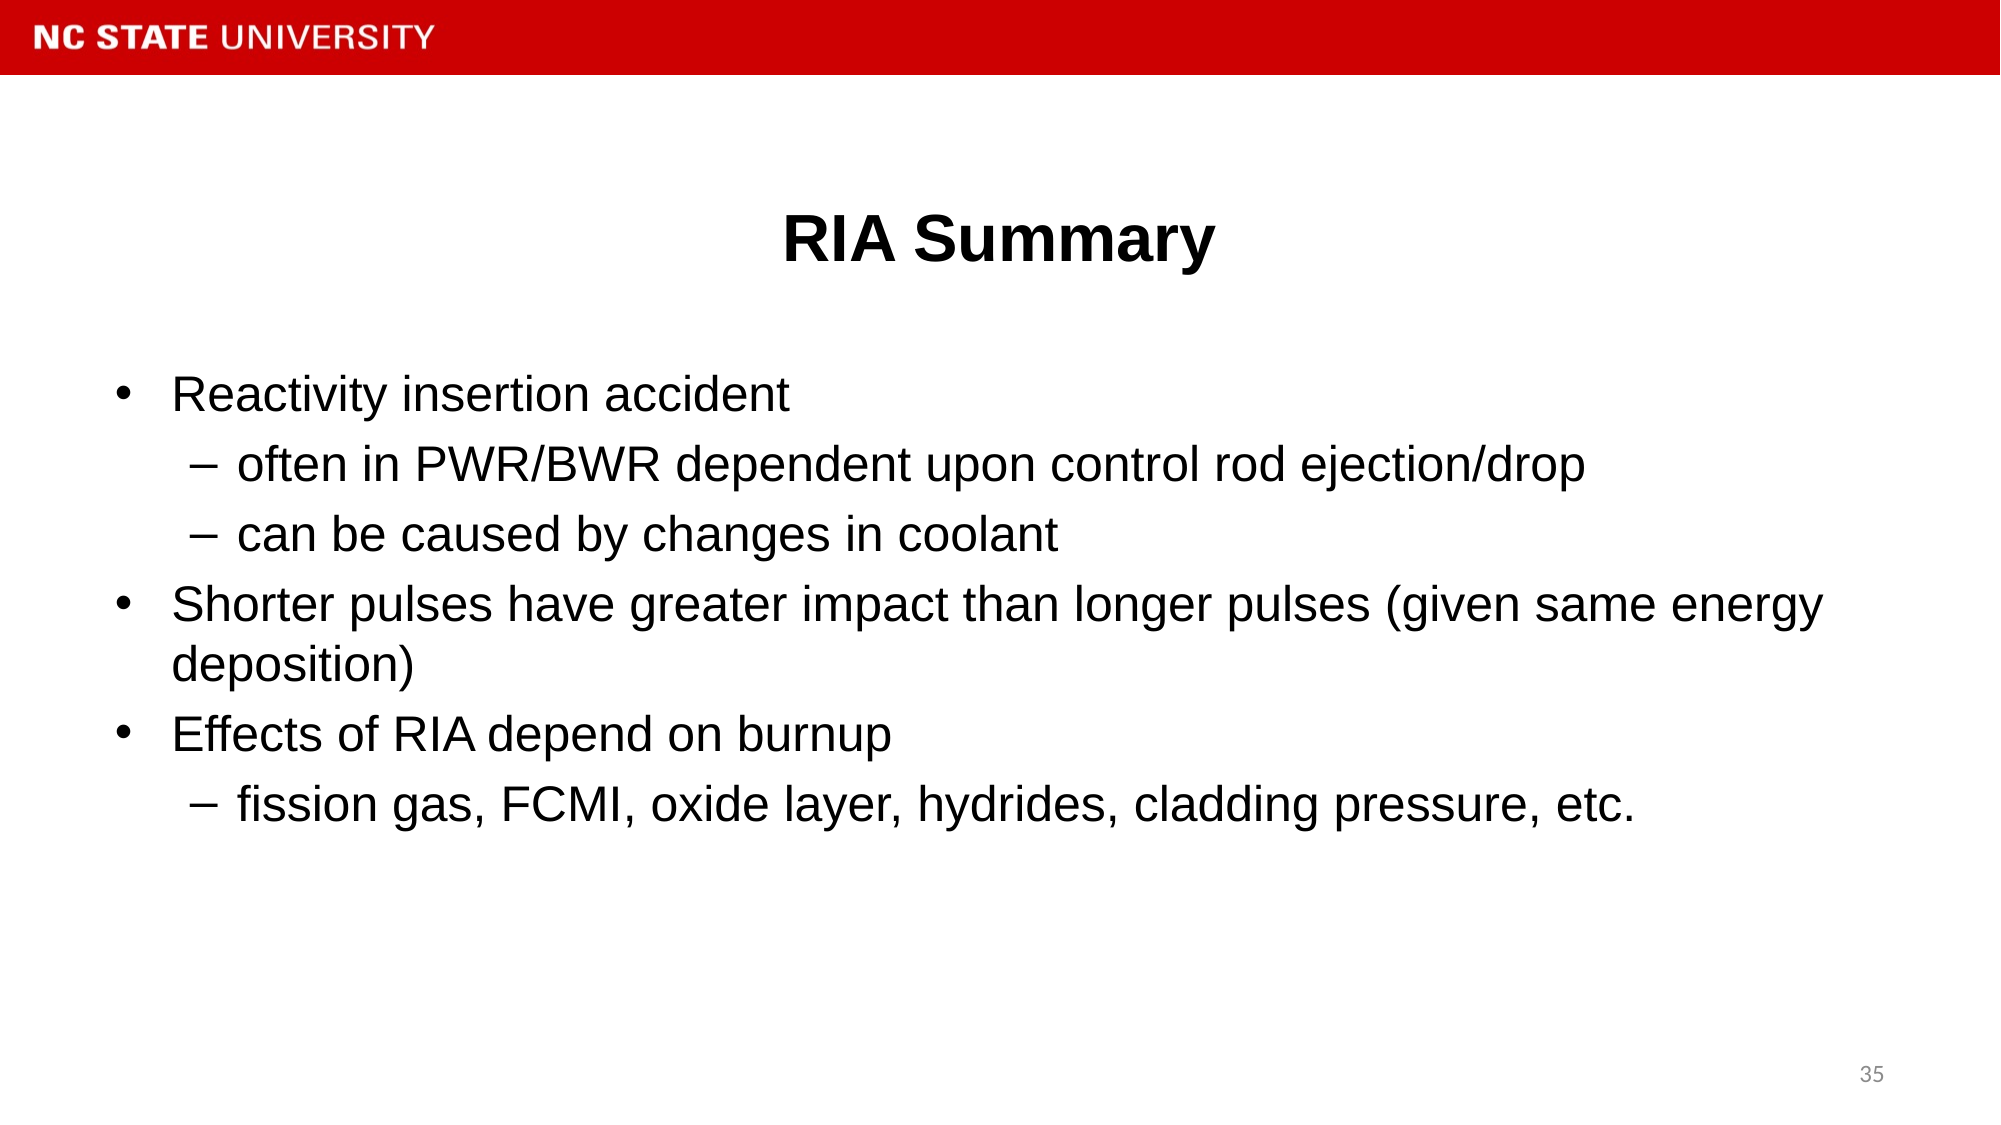

# RIA Summary
Reactivity insertion accident
often in PWR/BWR dependent upon control rod ejection/drop
can be caused by changes in coolant
Shorter pulses have greater impact than longer pulses (given same energy deposition)
Effects of RIA depend on burnup
fission gas, FCMI, oxide layer, hydrides, cladding pressure, etc.

35